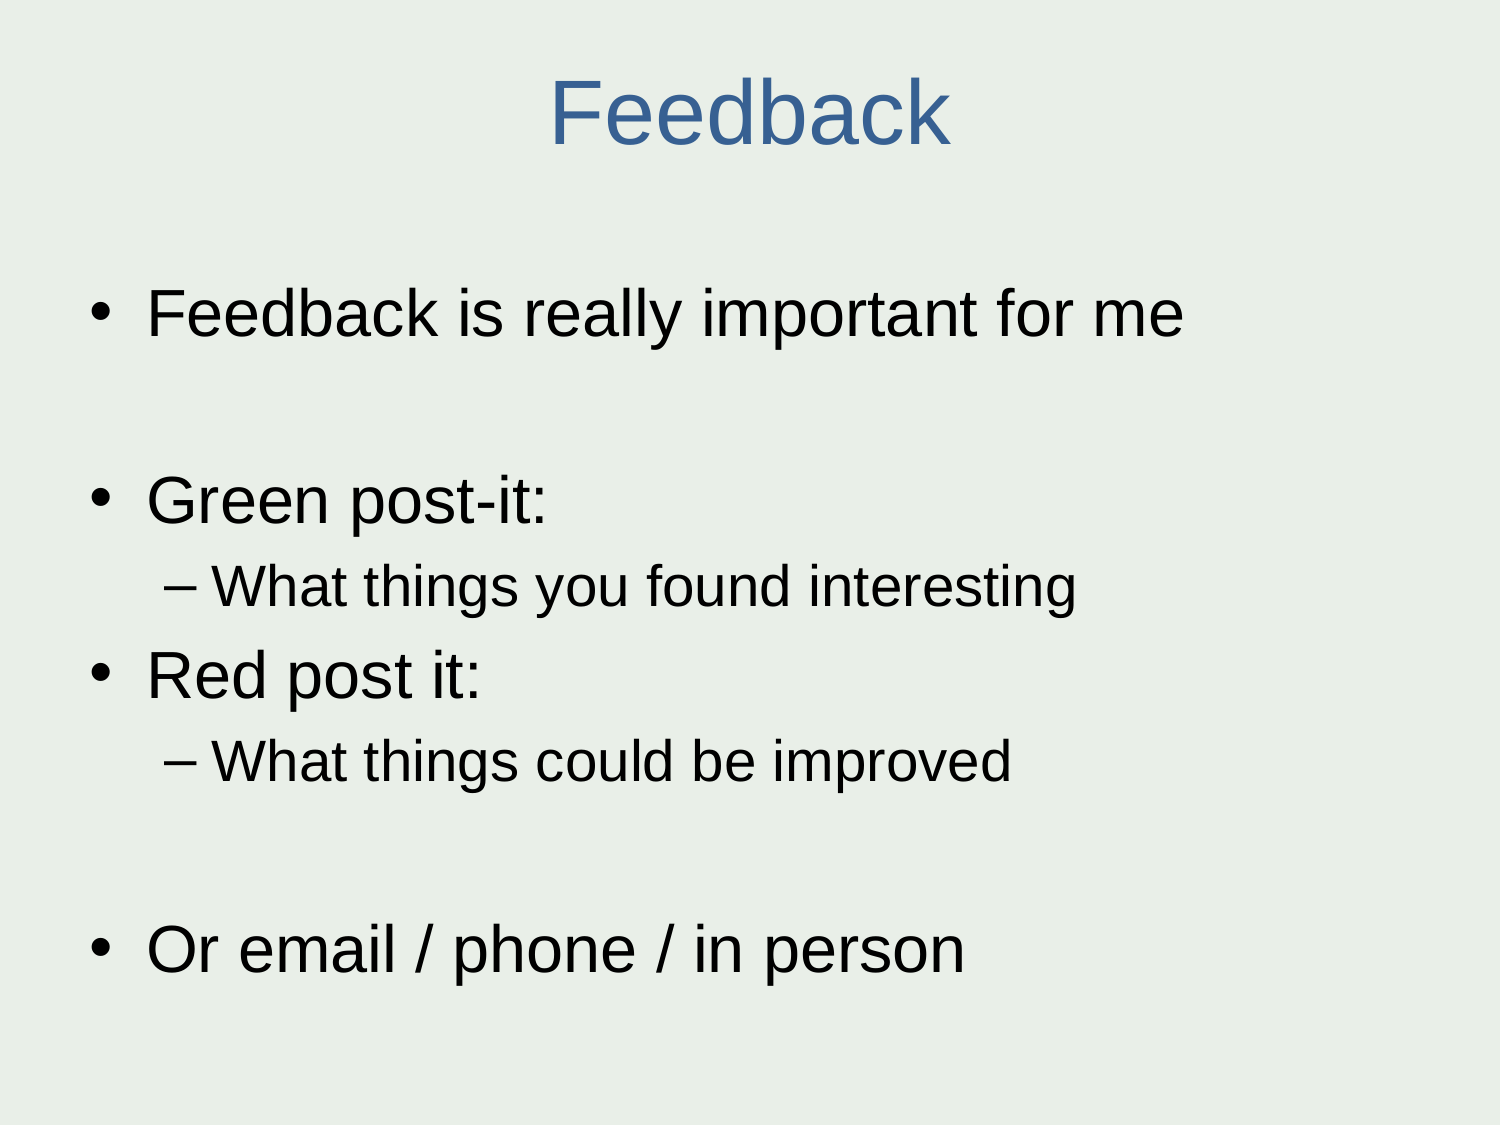

# Feedback
Feedback is really important for me

Green post-it:
What things you found interesting
Red post it:
What things could be improved

Or email / phone / in person